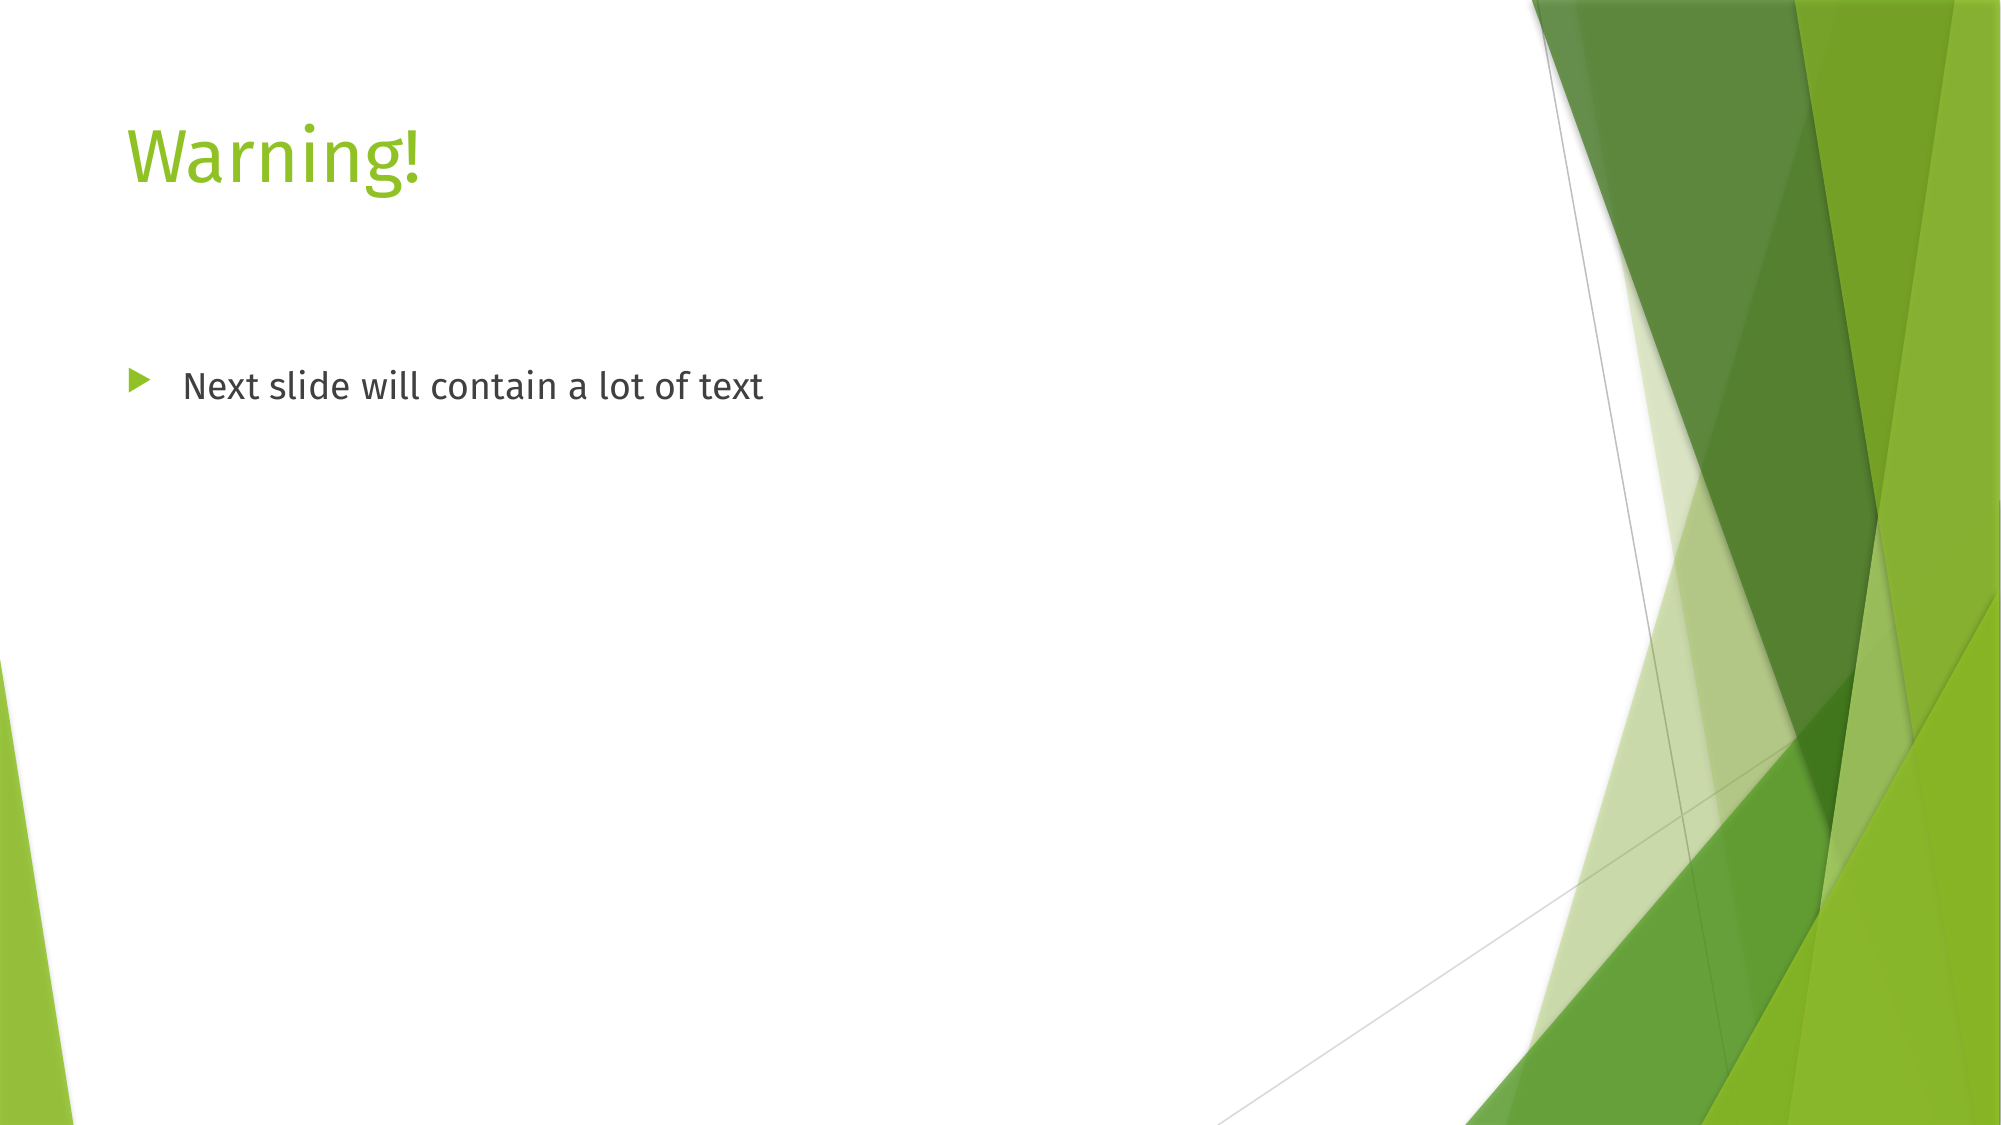

# Warning!
Next slide will contain a lot of text